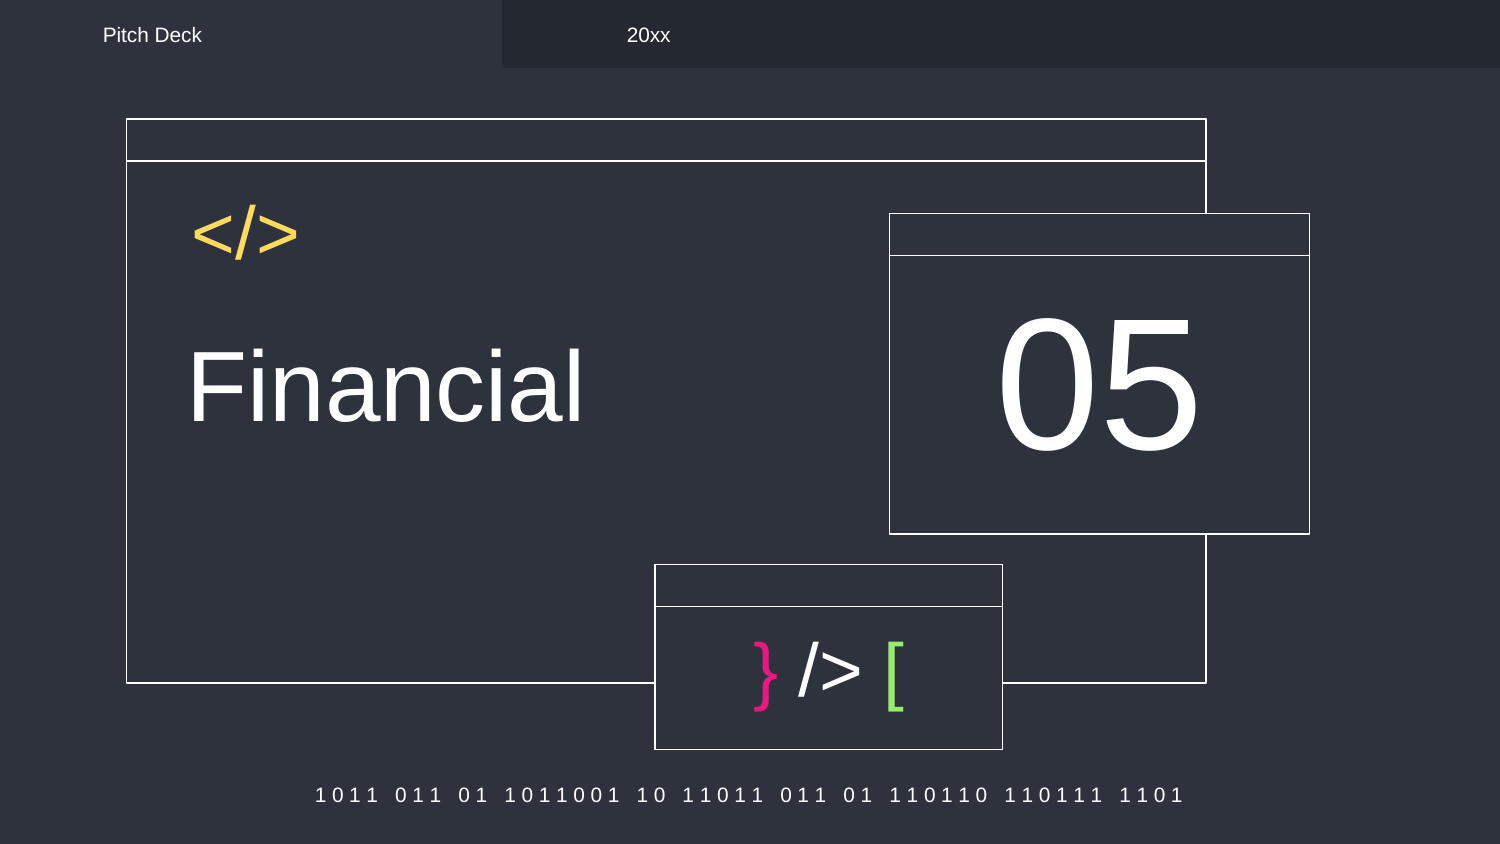

Pitch Deck
20xx

</>

05
# Financial

} /> [